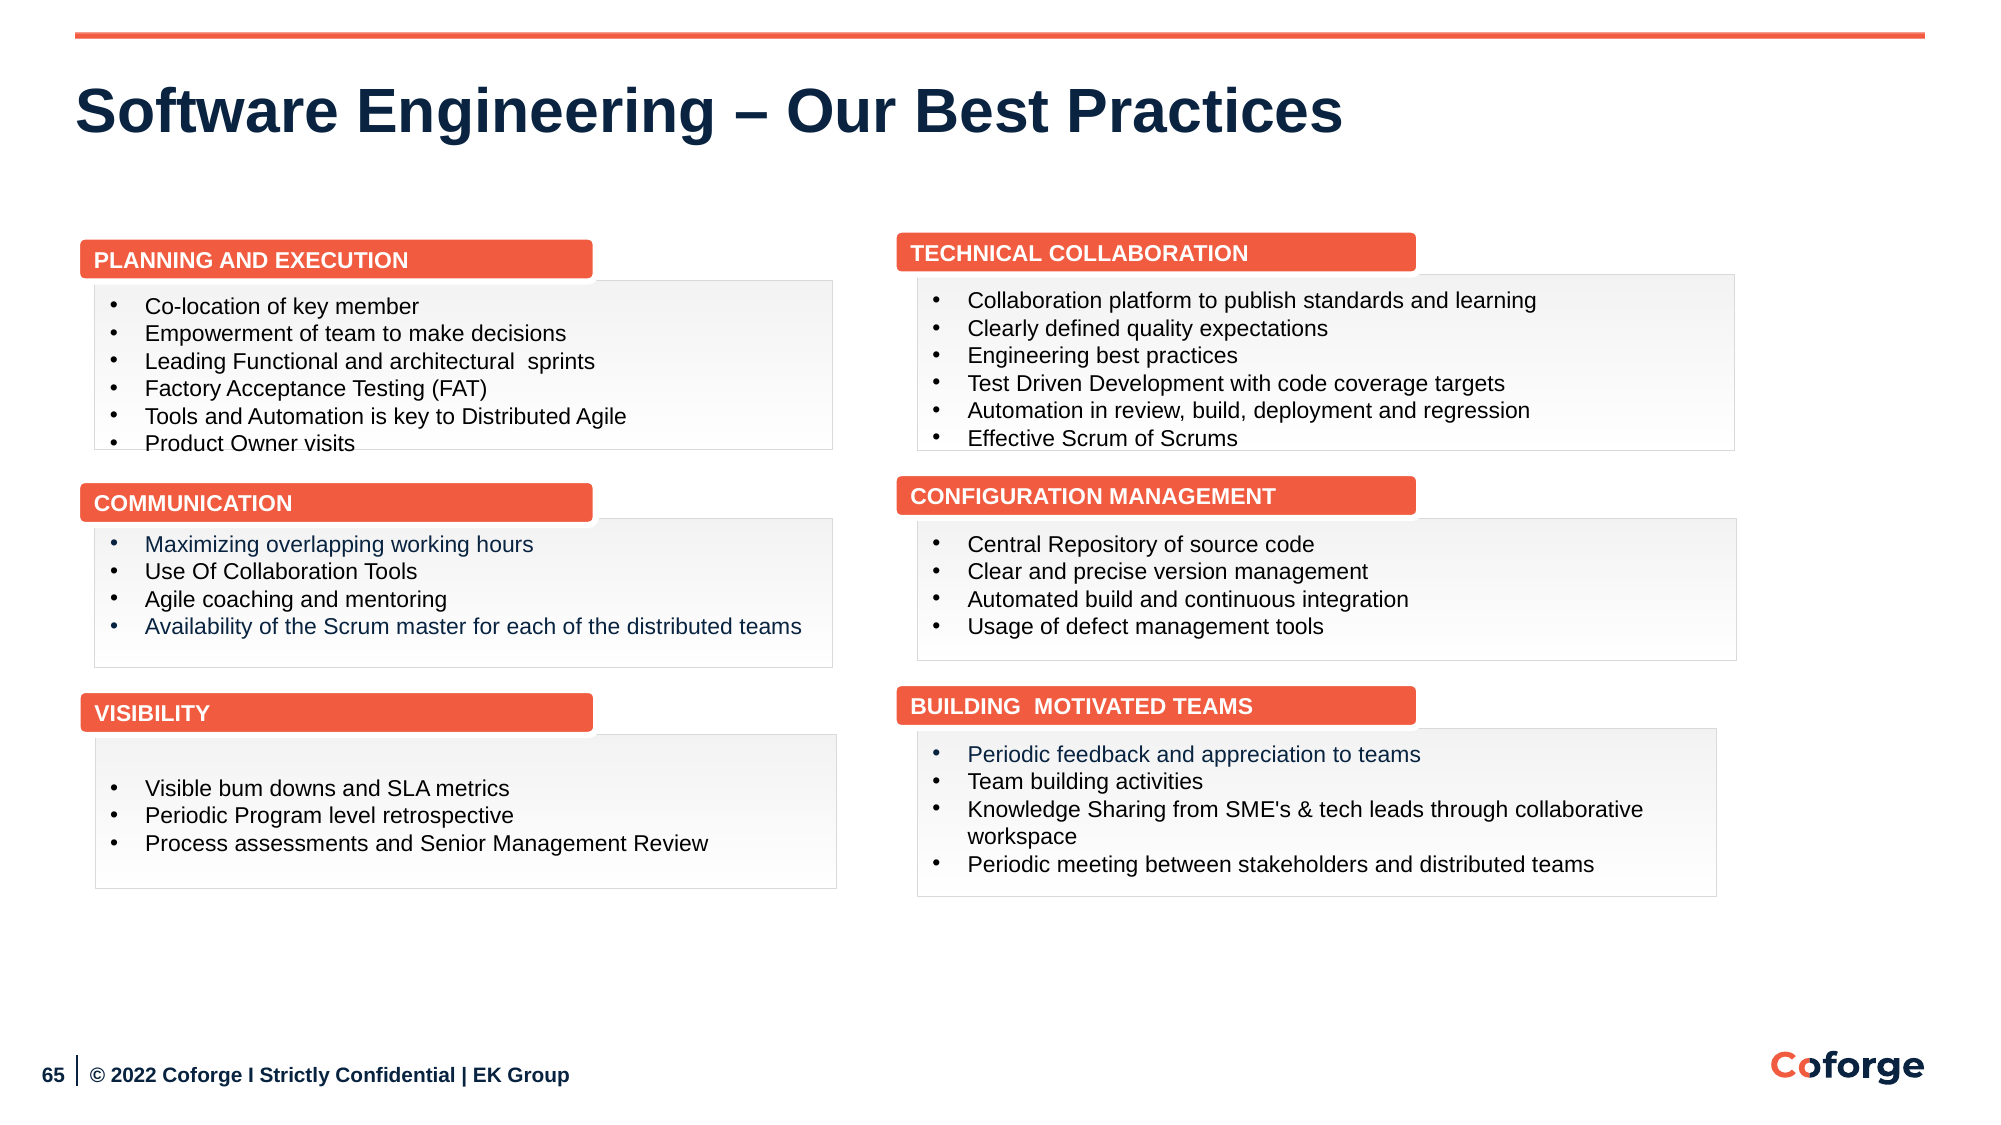

# Software Engineering – Our Best Practices
TECHNICAL COLLABORATION
PLANNING AND EXECUTION
Collaboration platform to publish standards and learning
Clearly defined quality expectations
Engineering best practices
Test Driven Development with code coverage targets
Automation in review, build, deployment and regression
Effective Scrum of Scrums
Co-location of key member
Empowerment of team to make decisions
Leading Functional and architectural  sprints
Factory Acceptance Testing (FAT)
Tools and Automation is key to Distributed Agile
Product Owner visits
CONFIGURATION MANAGEMENT
COMMUNICATION
Central Repository of source code
Clear and precise version management
Automated build and continuous integration
Usage of defect management tools
Maximizing overlapping working hours
Use Of Collaboration Tools
Agile coaching and mentoring
Availability of the Scrum master for each of the distributed teams
BUILDING  MOTIVATED TEAMS
VISIBILITY
Periodic feedback and appreciation to teams
Team building activities
Knowledge Sharing from SME's & tech leads through collaborative workspace
Periodic meeting between stakeholders and distributed teams

Visible bum downs and SLA metrics
Periodic Program level retrospective
Process assessments and Senior Management Review
65
© 2022 Coforge I Strictly Confidential | EK Group